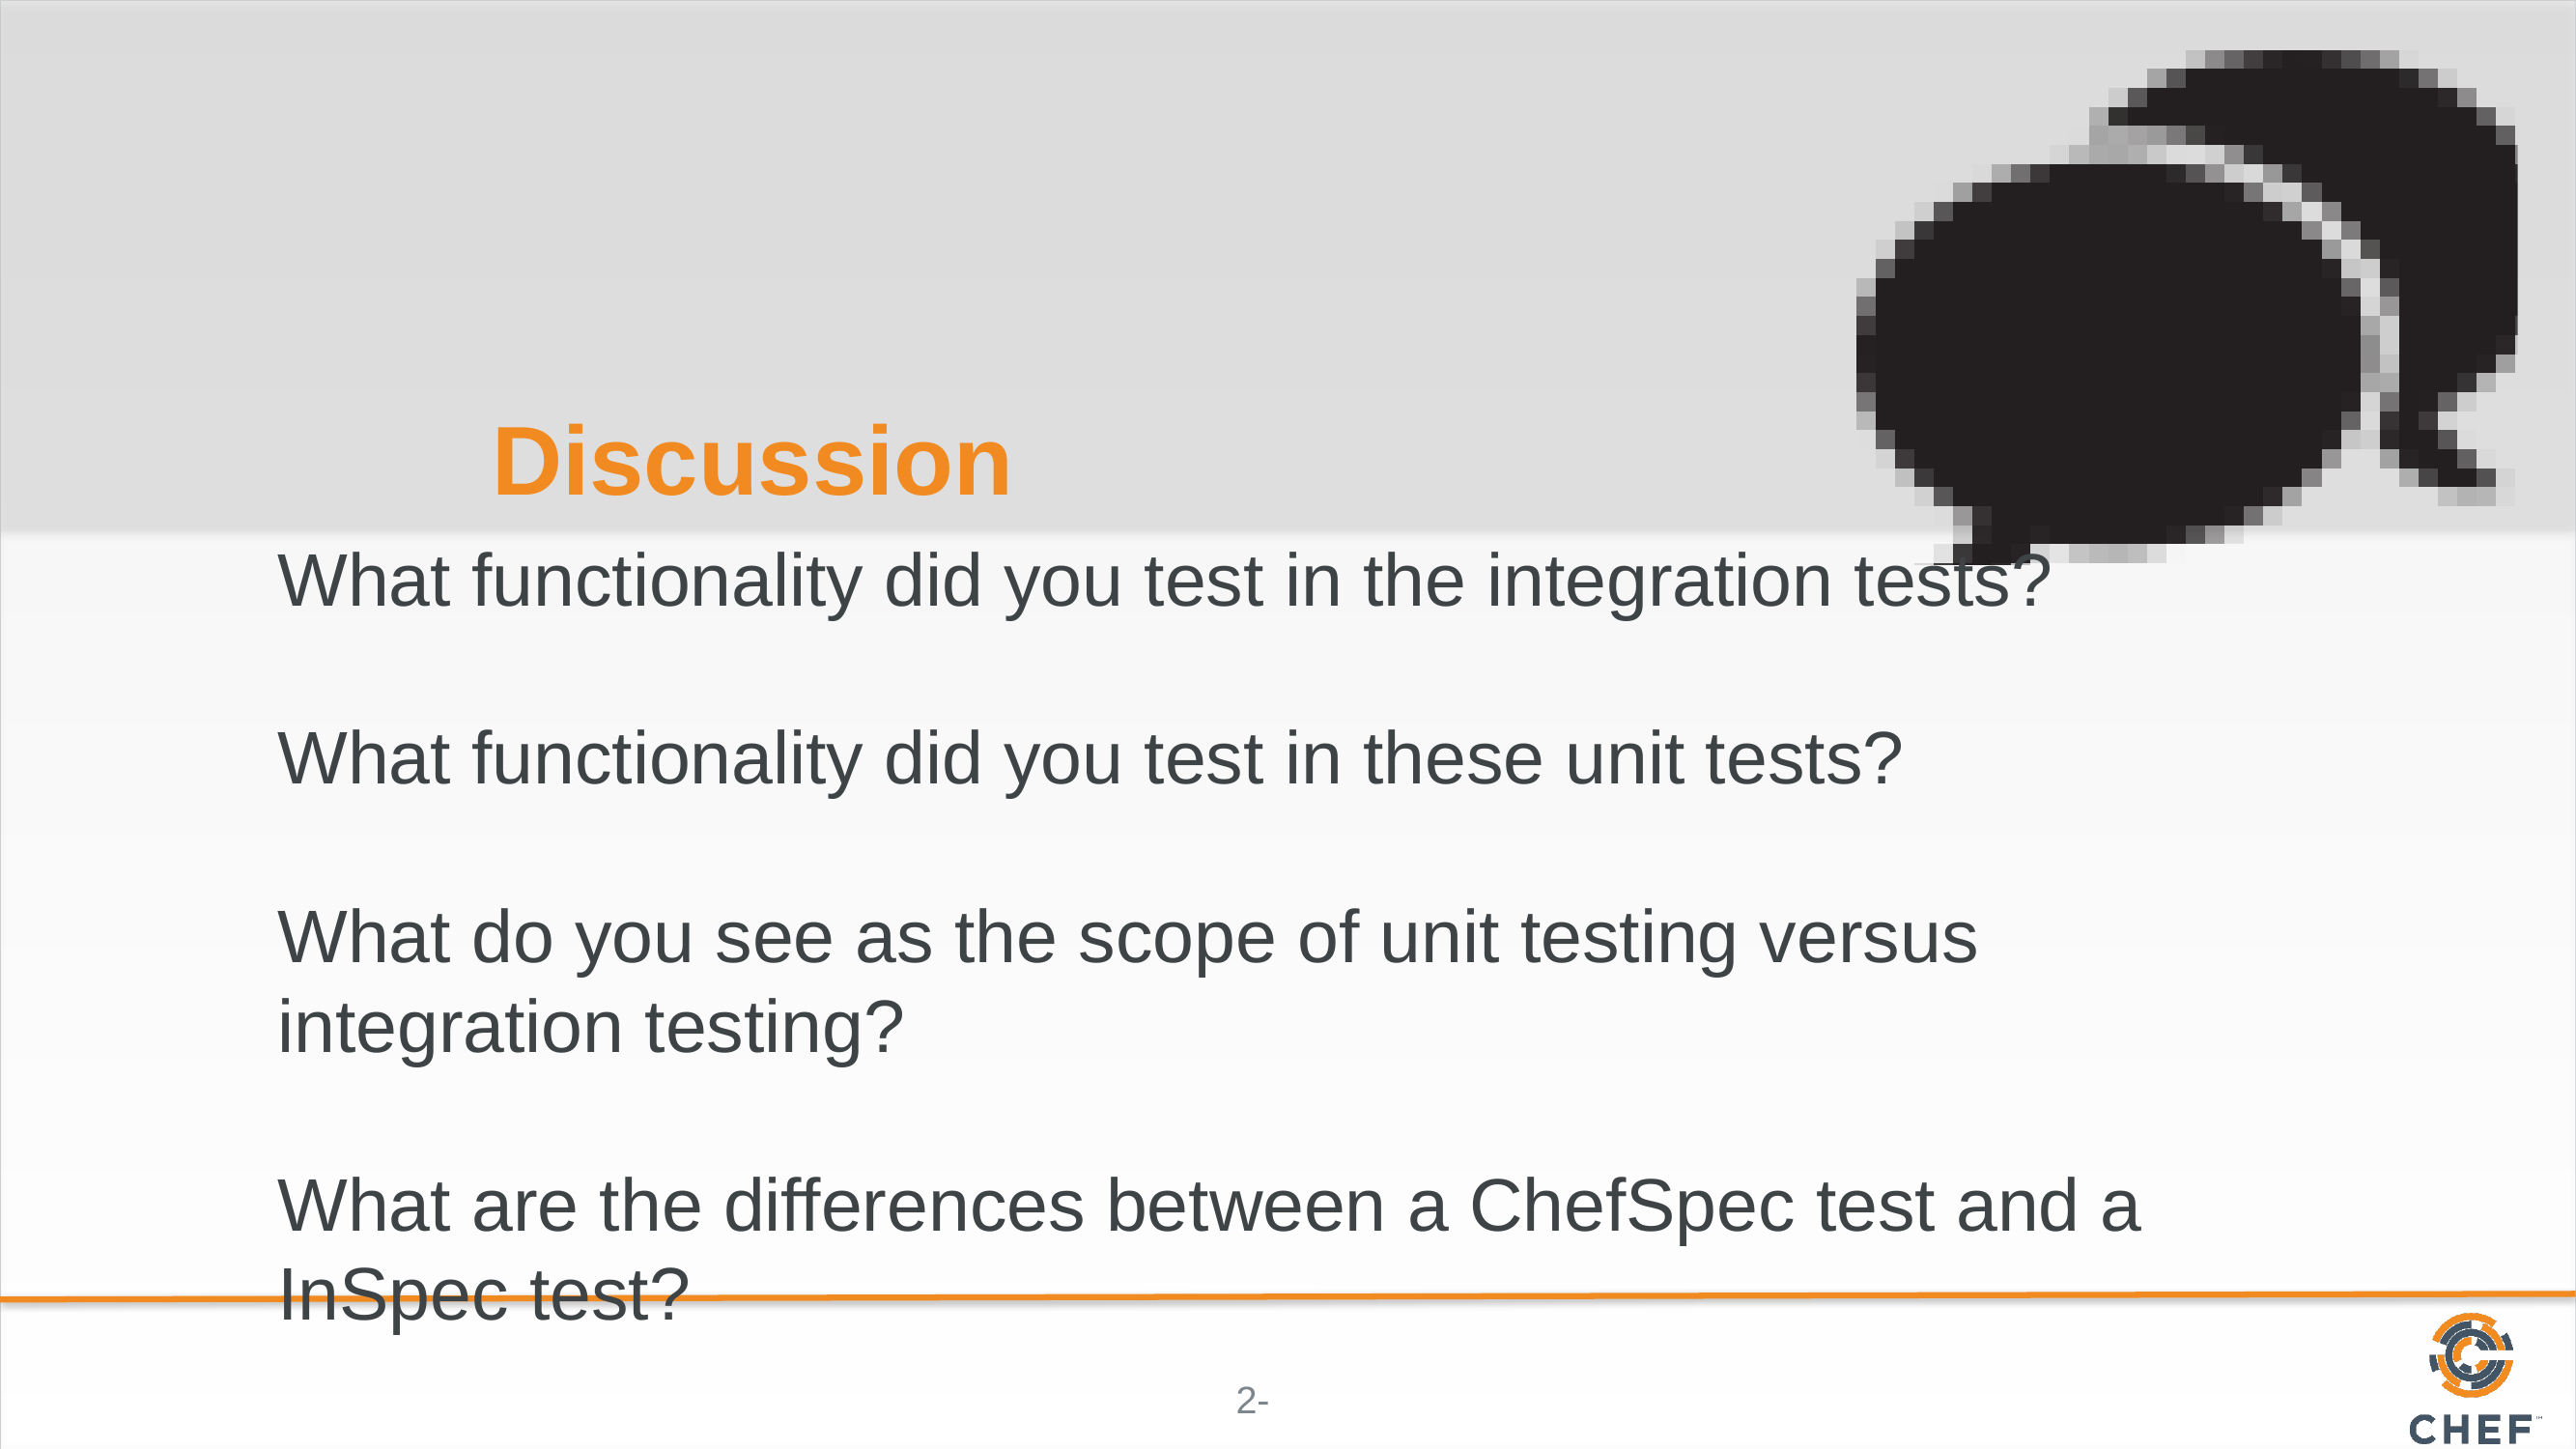

# Discussion
What functionality did you test in the integration tests?

What functionality did you test in these unit tests?

What do you see as the scope of unit testing versus integration testing?

What are the differences between a ChefSpec test and a InSpec test?